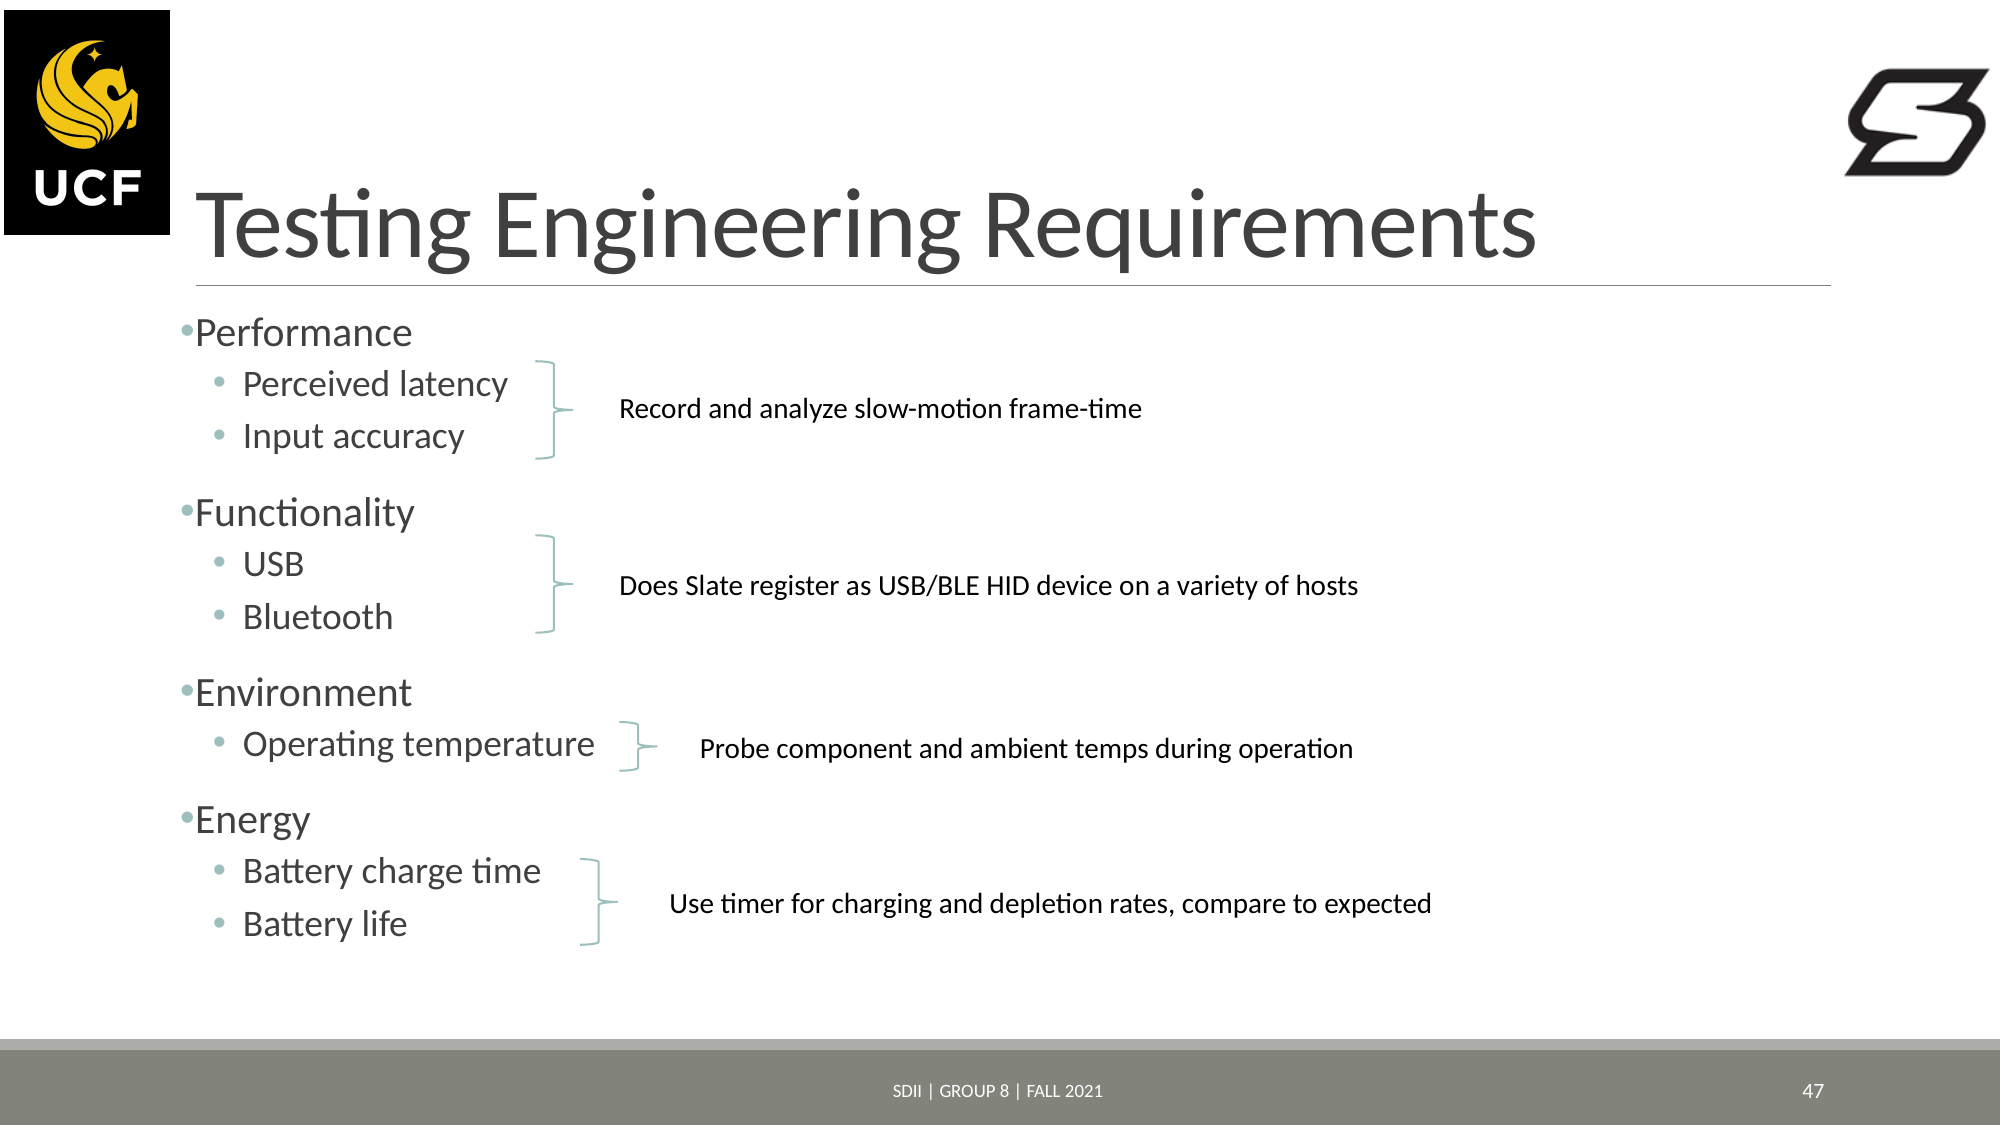

# Testing Engineering Requirements
Performance
Perceived latency
Input accuracy
Functionality
USB
Bluetooth
Environment
Operating temperature
Energy
Battery charge time
Battery life

Record and analyze slow-motion frame-time

Does Slate register as USB/BLE HID device on a variety of hosts

Probe component and ambient temps during operation

Use timer for charging and depletion rates, compare to expected
SDII | Group 8 | Fall 2021
47